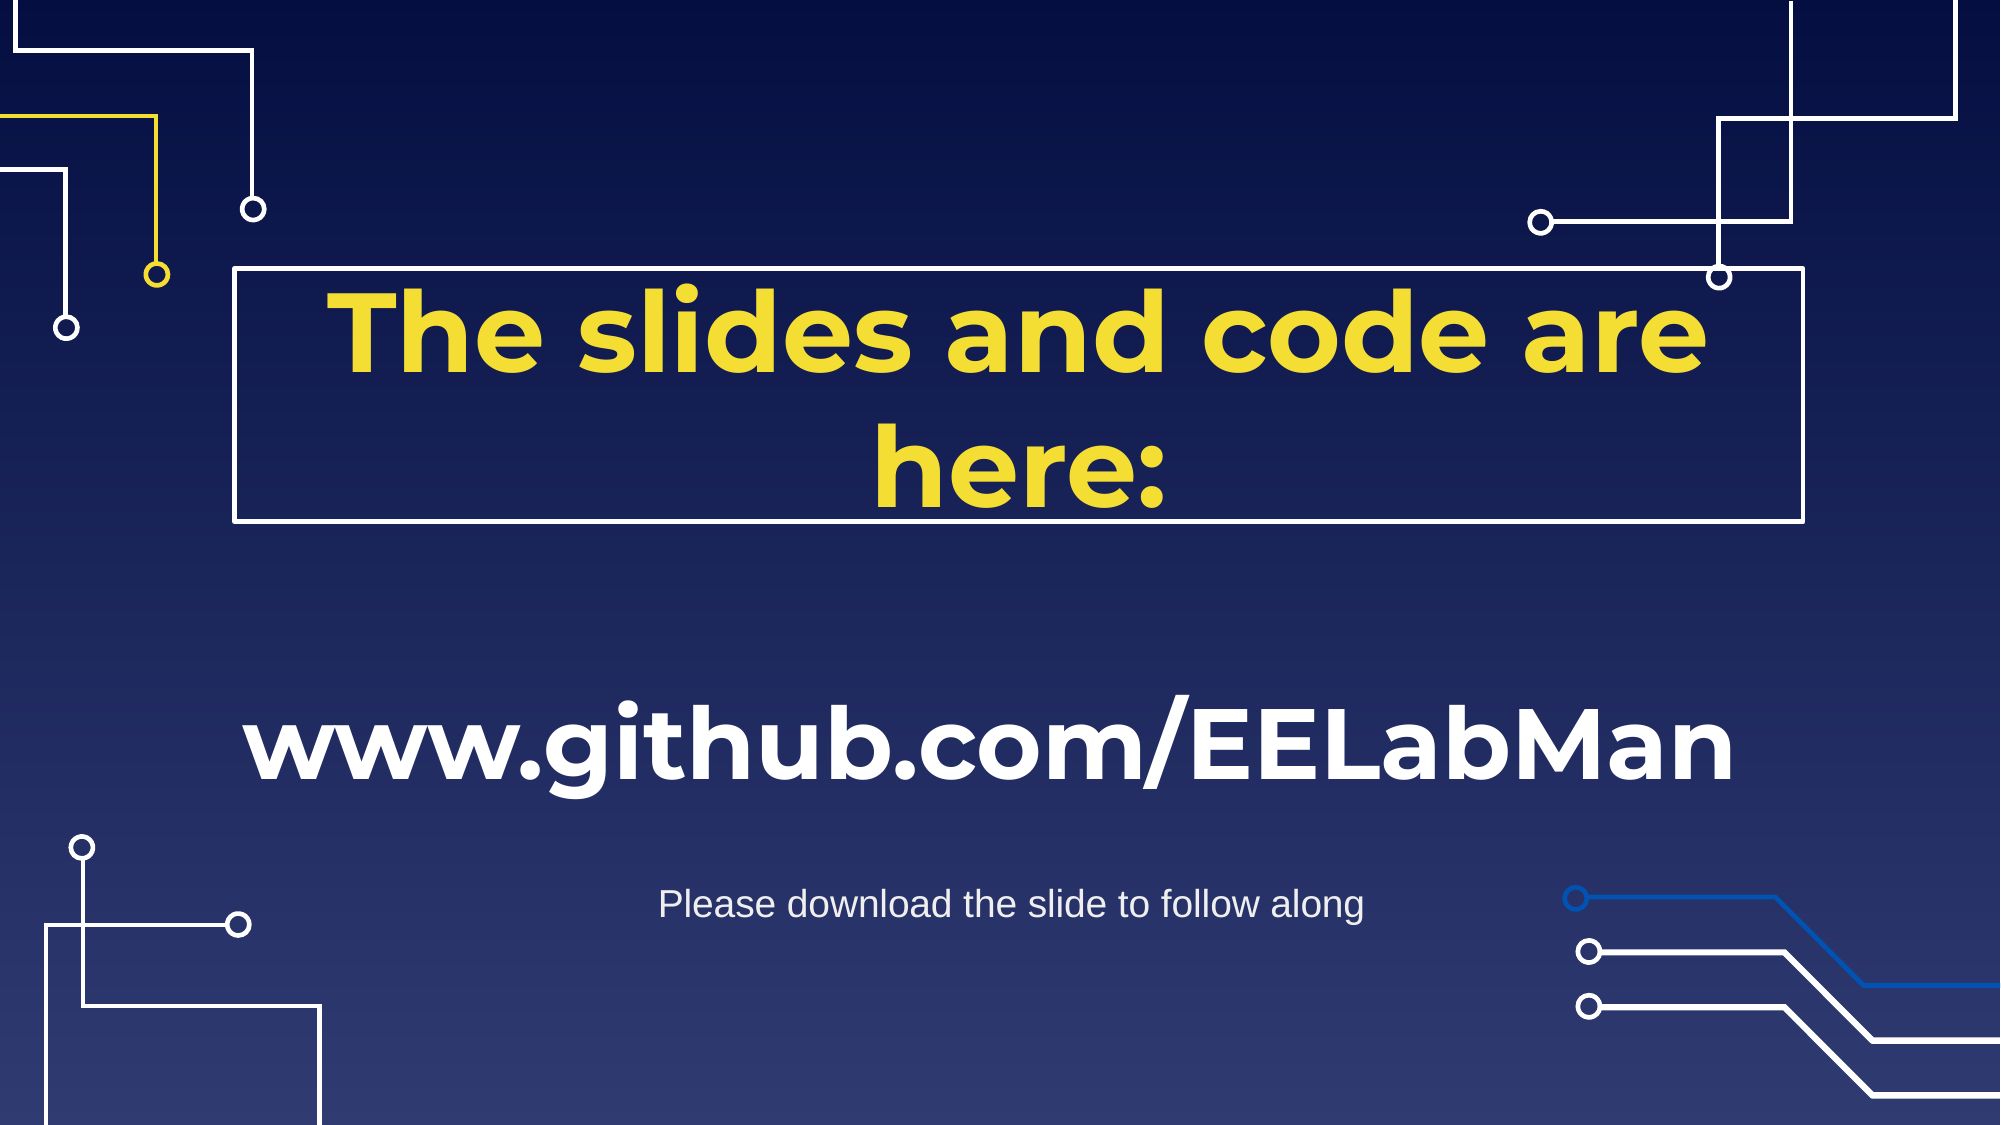

The slides and code are here:
# www.github.com/EELabMan
Please download the slide to follow along